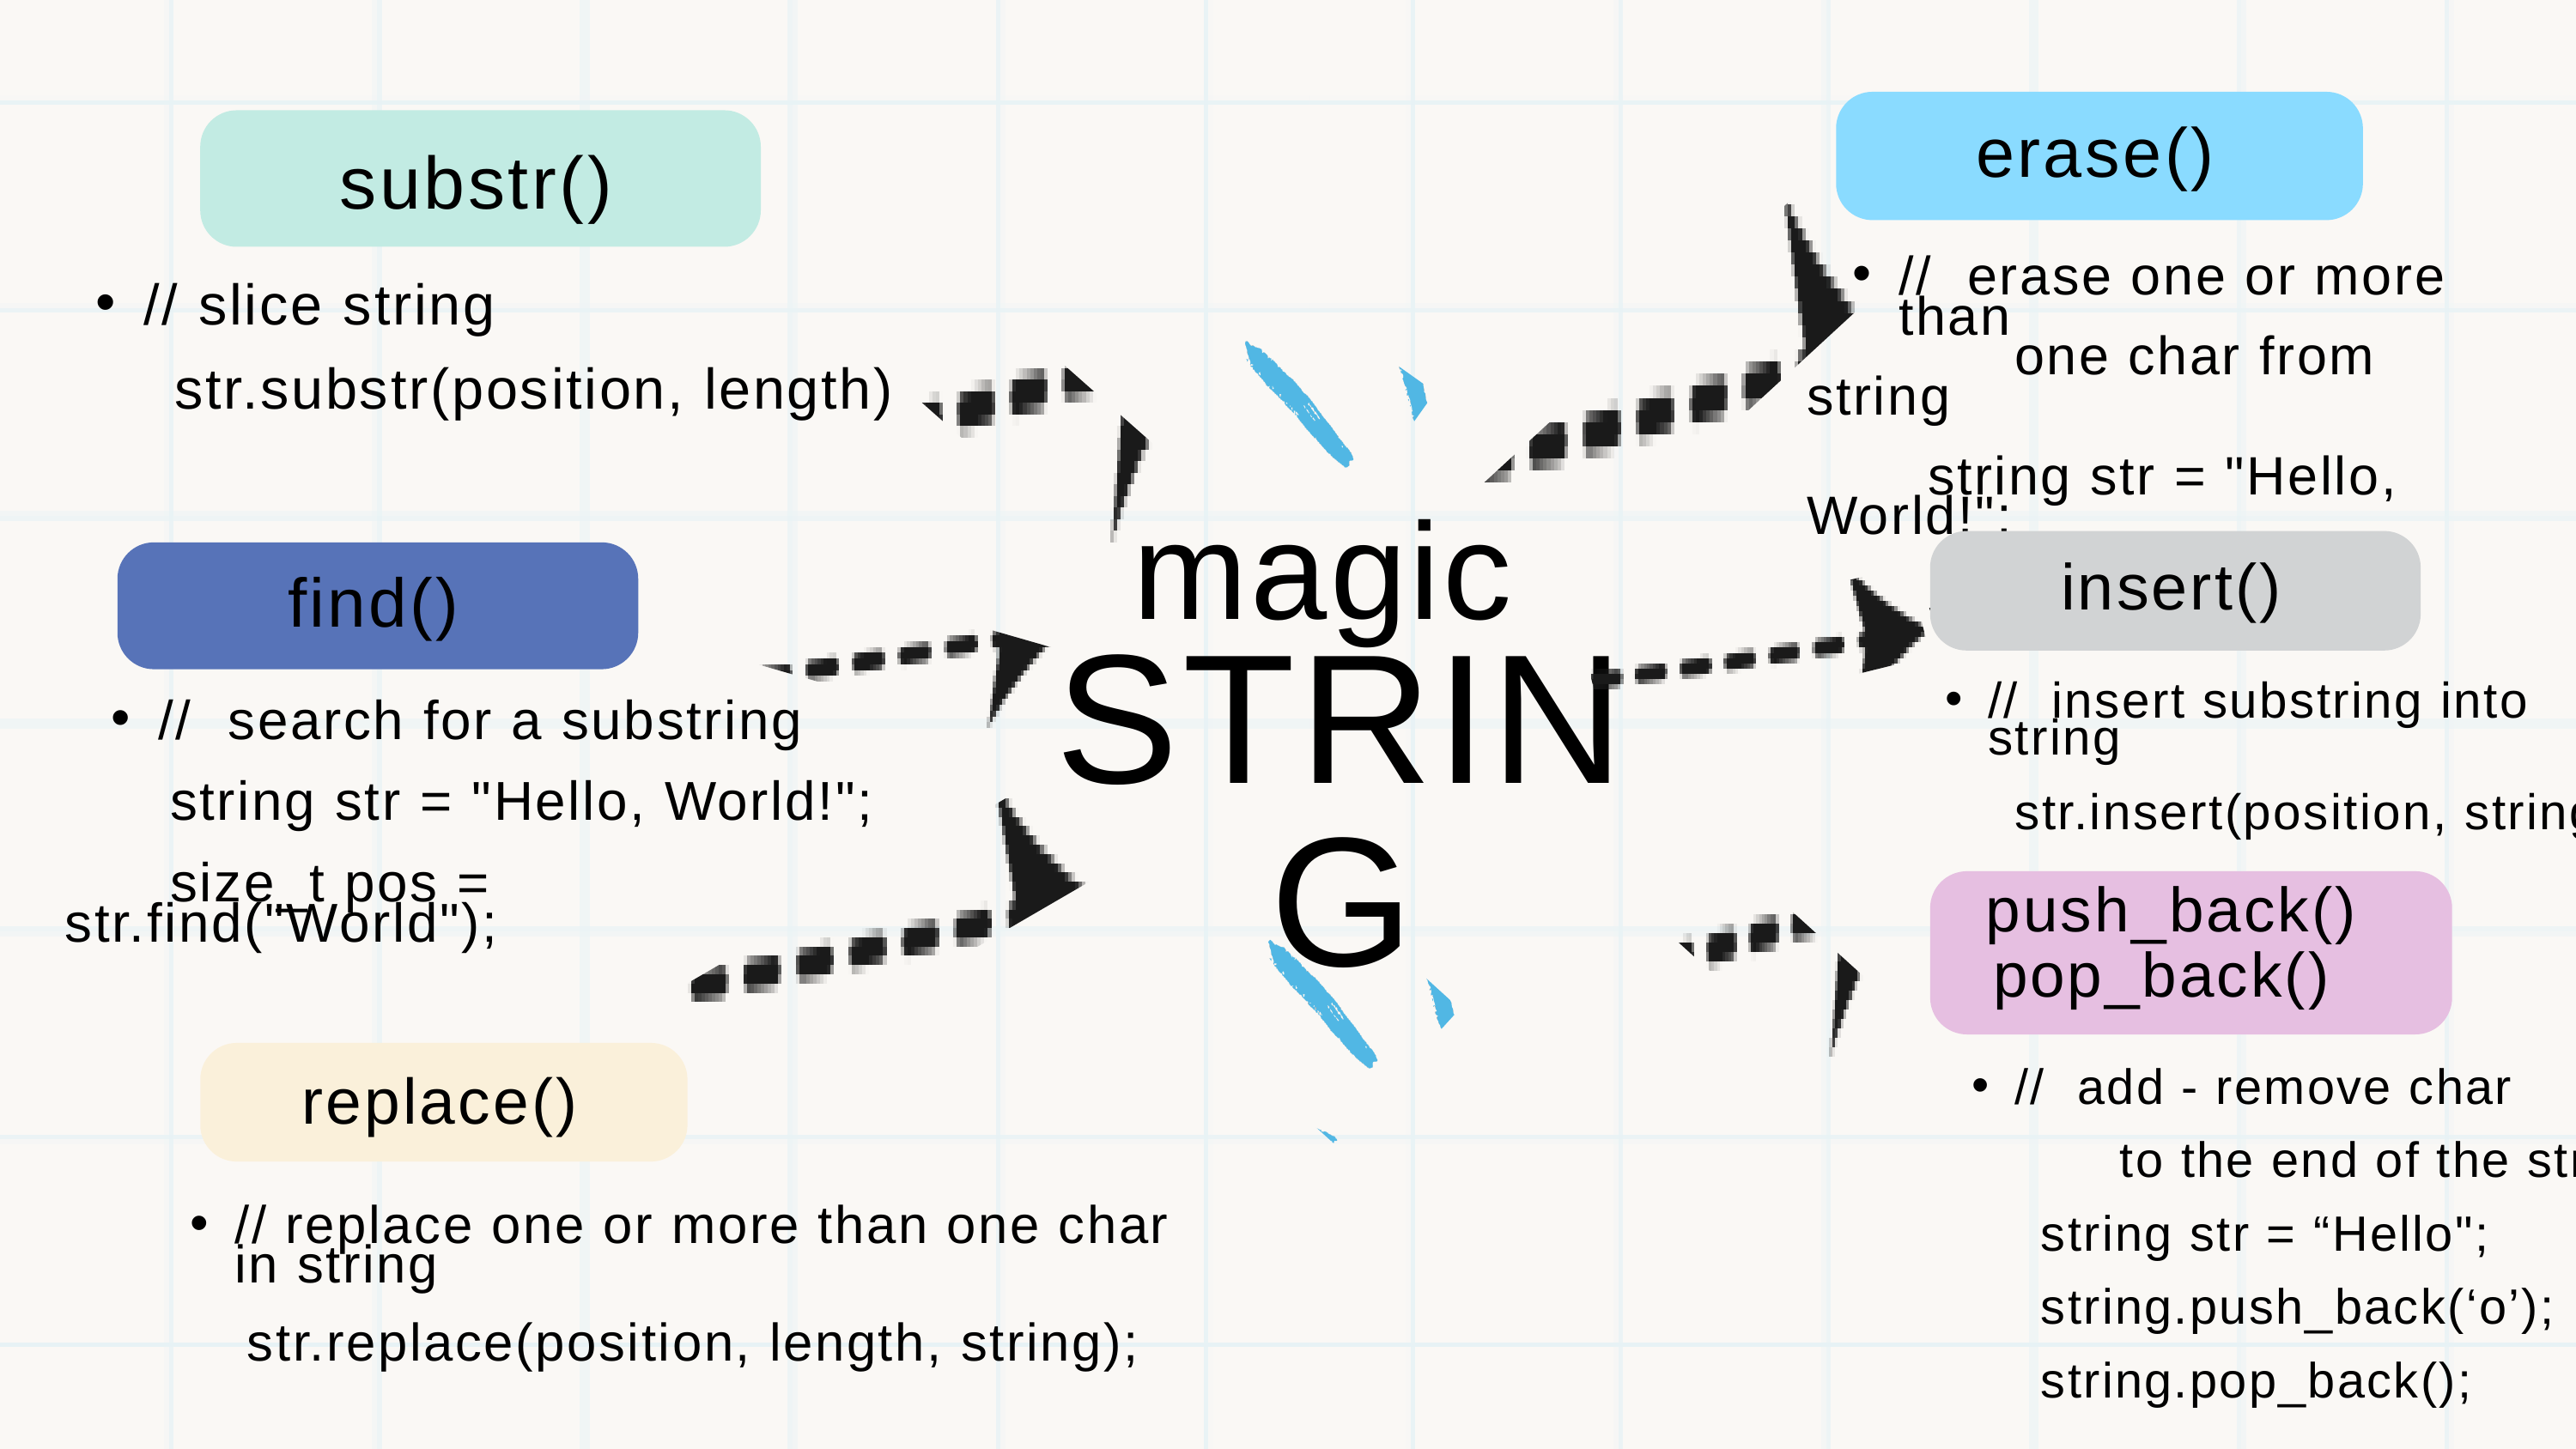

erase()
substr()
//  erase one or more than
            one char from string

       string str = "Hello, World!";

       str.erase(7, 7);

// slice string

       str.substr(position, length)

magic

insert()
find()

STRING
//  insert substring into string

       str.insert(position, string)
//  search for a substring

      string str = "Hello, World!";

      size_t pos = str.find("World");

push_back()
pop_back()

replace()
//  add - remove char

            to the end of the string

       string str = “Hello";

       string.push_back(‘o’);

       string.pop_back();

// replace one or more than one char in string

      str.replace(position, length, string);